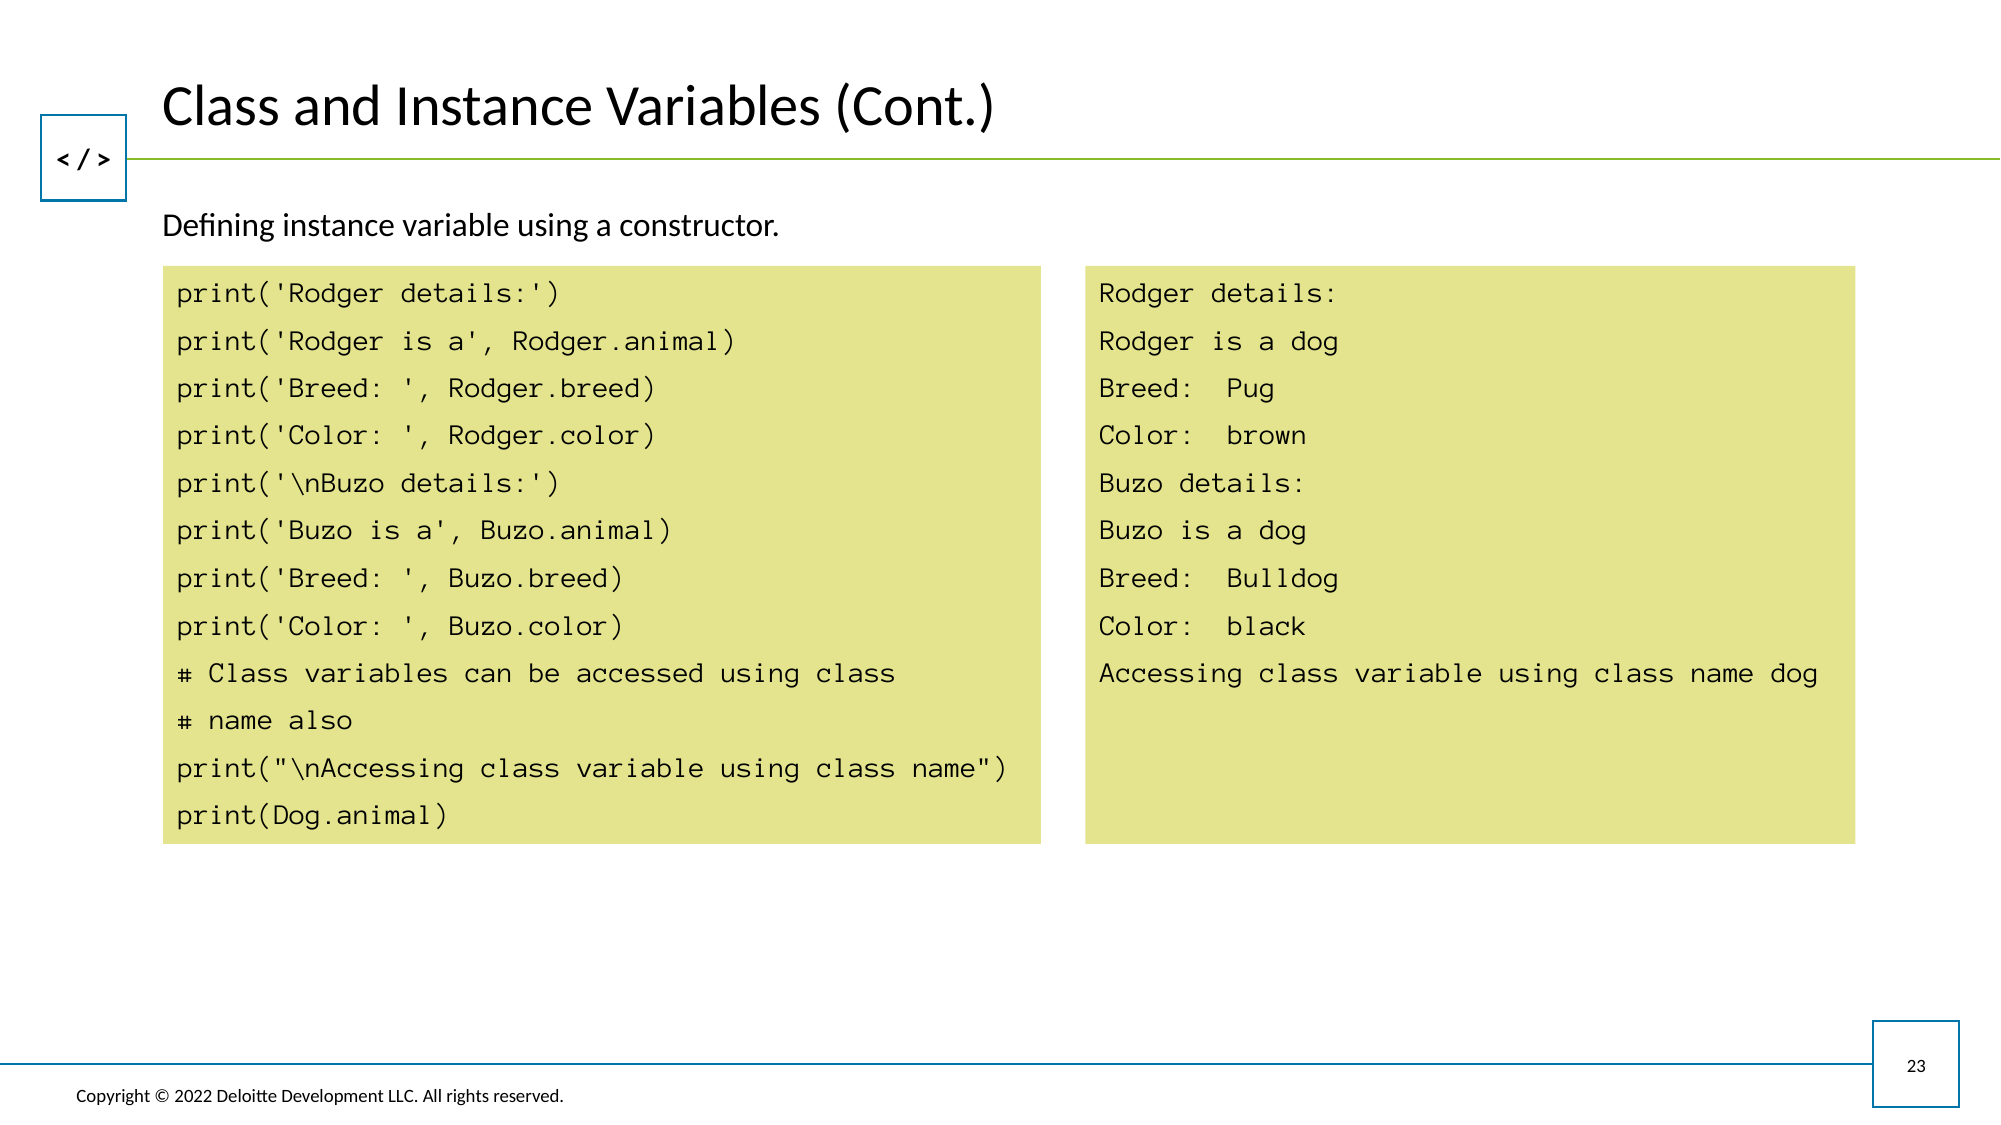

# Class and Instance Variables (Cont.)
Defining instance variable using a constructor.
print('Rodger details:')
print('Rodger is a', Rodger.animal)
print('Breed: ', Rodger.breed)
print('Color: ', Rodger.color)
print('\nBuzo details:')
print('Buzo is a', Buzo.animal)
print('Breed: ', Buzo.breed)
print('Color: ', Buzo.color)
# Class variables can be accessed using class
# name also
print("\nAccessing class variable using class name")
print(Dog.animal)
Rodger details:
Rodger is a dog
Breed:  Pug
Color:  brown
Buzo details:
Buzo is a dog
Breed:  Bulldog
Color:  black
Accessing class variable using class name dog

23